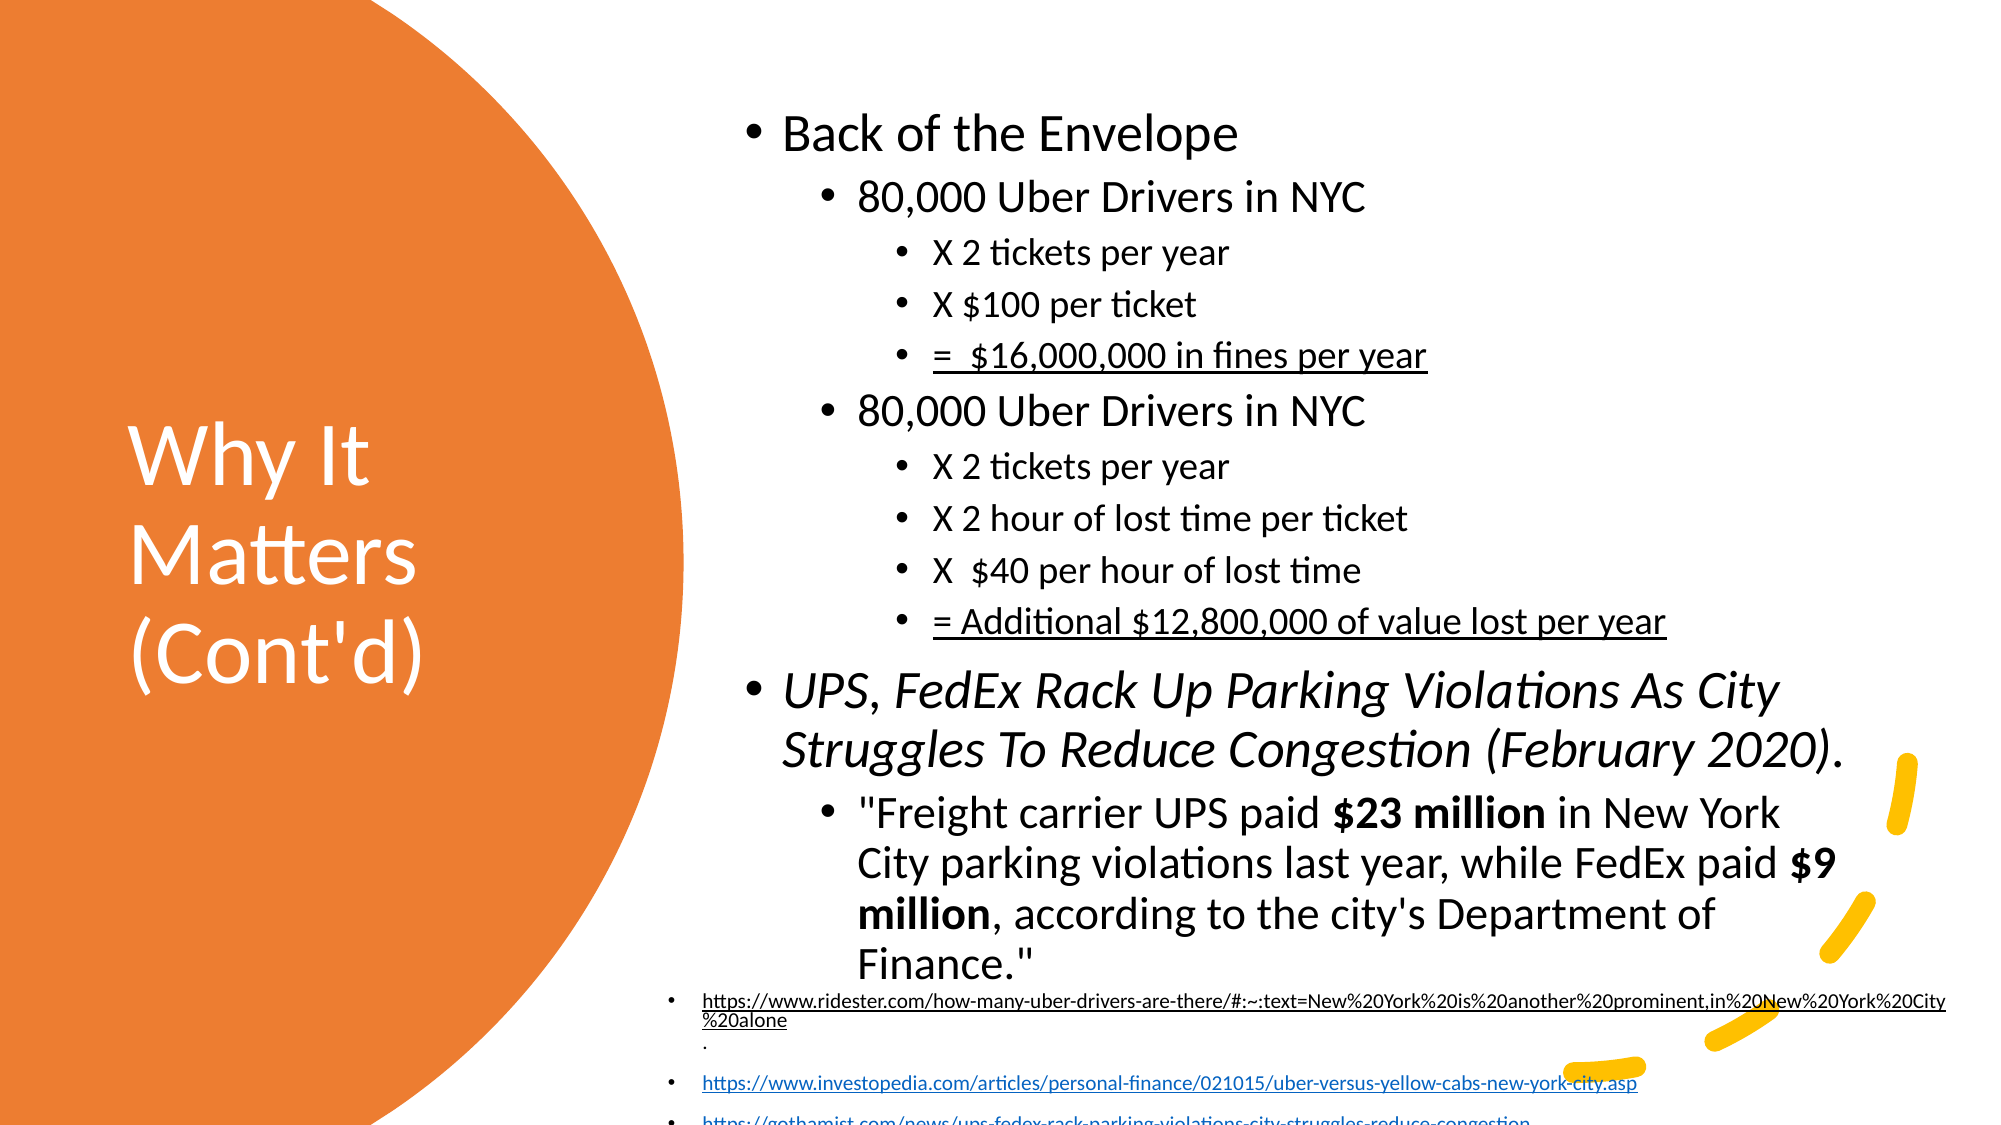

Back of the Envelope
80,000 Uber Drivers in NYC
X 2 tickets per year
X $100 per ticket
=  $16,000,000 in fines per year
80,000 Uber Drivers in NYC
X 2 tickets per year
X 2 hour of lost time per ticket
X  $40 per hour of lost time
= Additional $12,800,000 of value lost per year
UPS, FedEx Rack Up Parking Violations As City Struggles To Reduce Congestion (February 2020).
"Freight carrier UPS paid $23 million in New York City parking violations last year, while FedEx paid $9 million, according to the city's Department of Finance."

# Why It Matters (Cont'd)

https://www.ridester.com/how-many-uber-drivers-are-there/#:~:text=New%20York%20is%20another%20prominent,in%20New%20York%20City%20alone.
https://www.investopedia.com/articles/personal-finance/021015/uber-versus-yellow-cabs-new-york-city.asp
https://gothamist.com/news/ups-fedex-rack-parking-violations-city-struggles-reduce-congestion